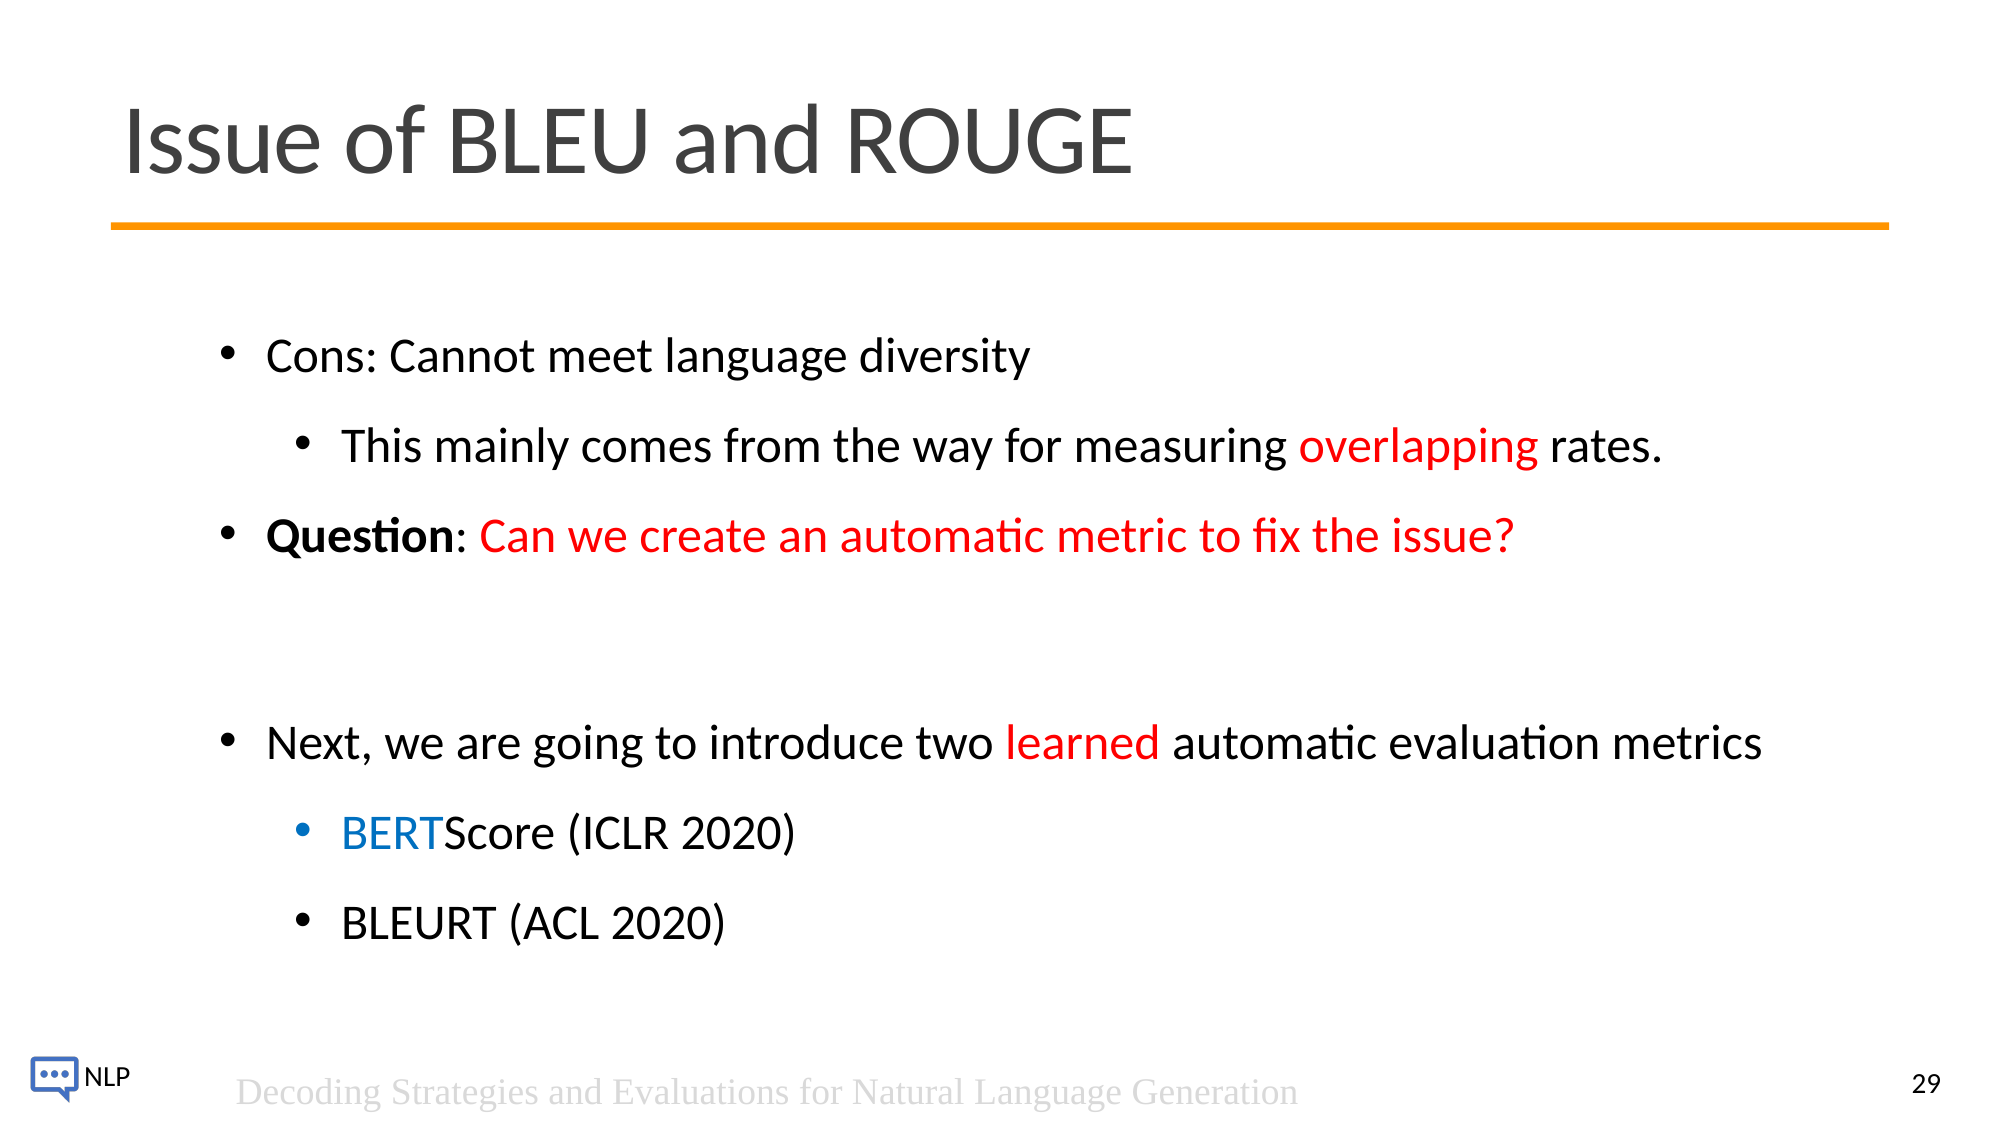

# Issue of BLEU and ROUGE
Cons: Cannot meet language diversity
This mainly comes from the way for measuring overlapping rates.
Question: Can we create an automatic metric to fix the issue?
Next, we are going to introduce two learned automatic evaluation metrics
BERTScore (ICLR 2020)
BLEURT (ACL 2020)
29
Decoding Strategies and Evaluations for Natural Language Generation